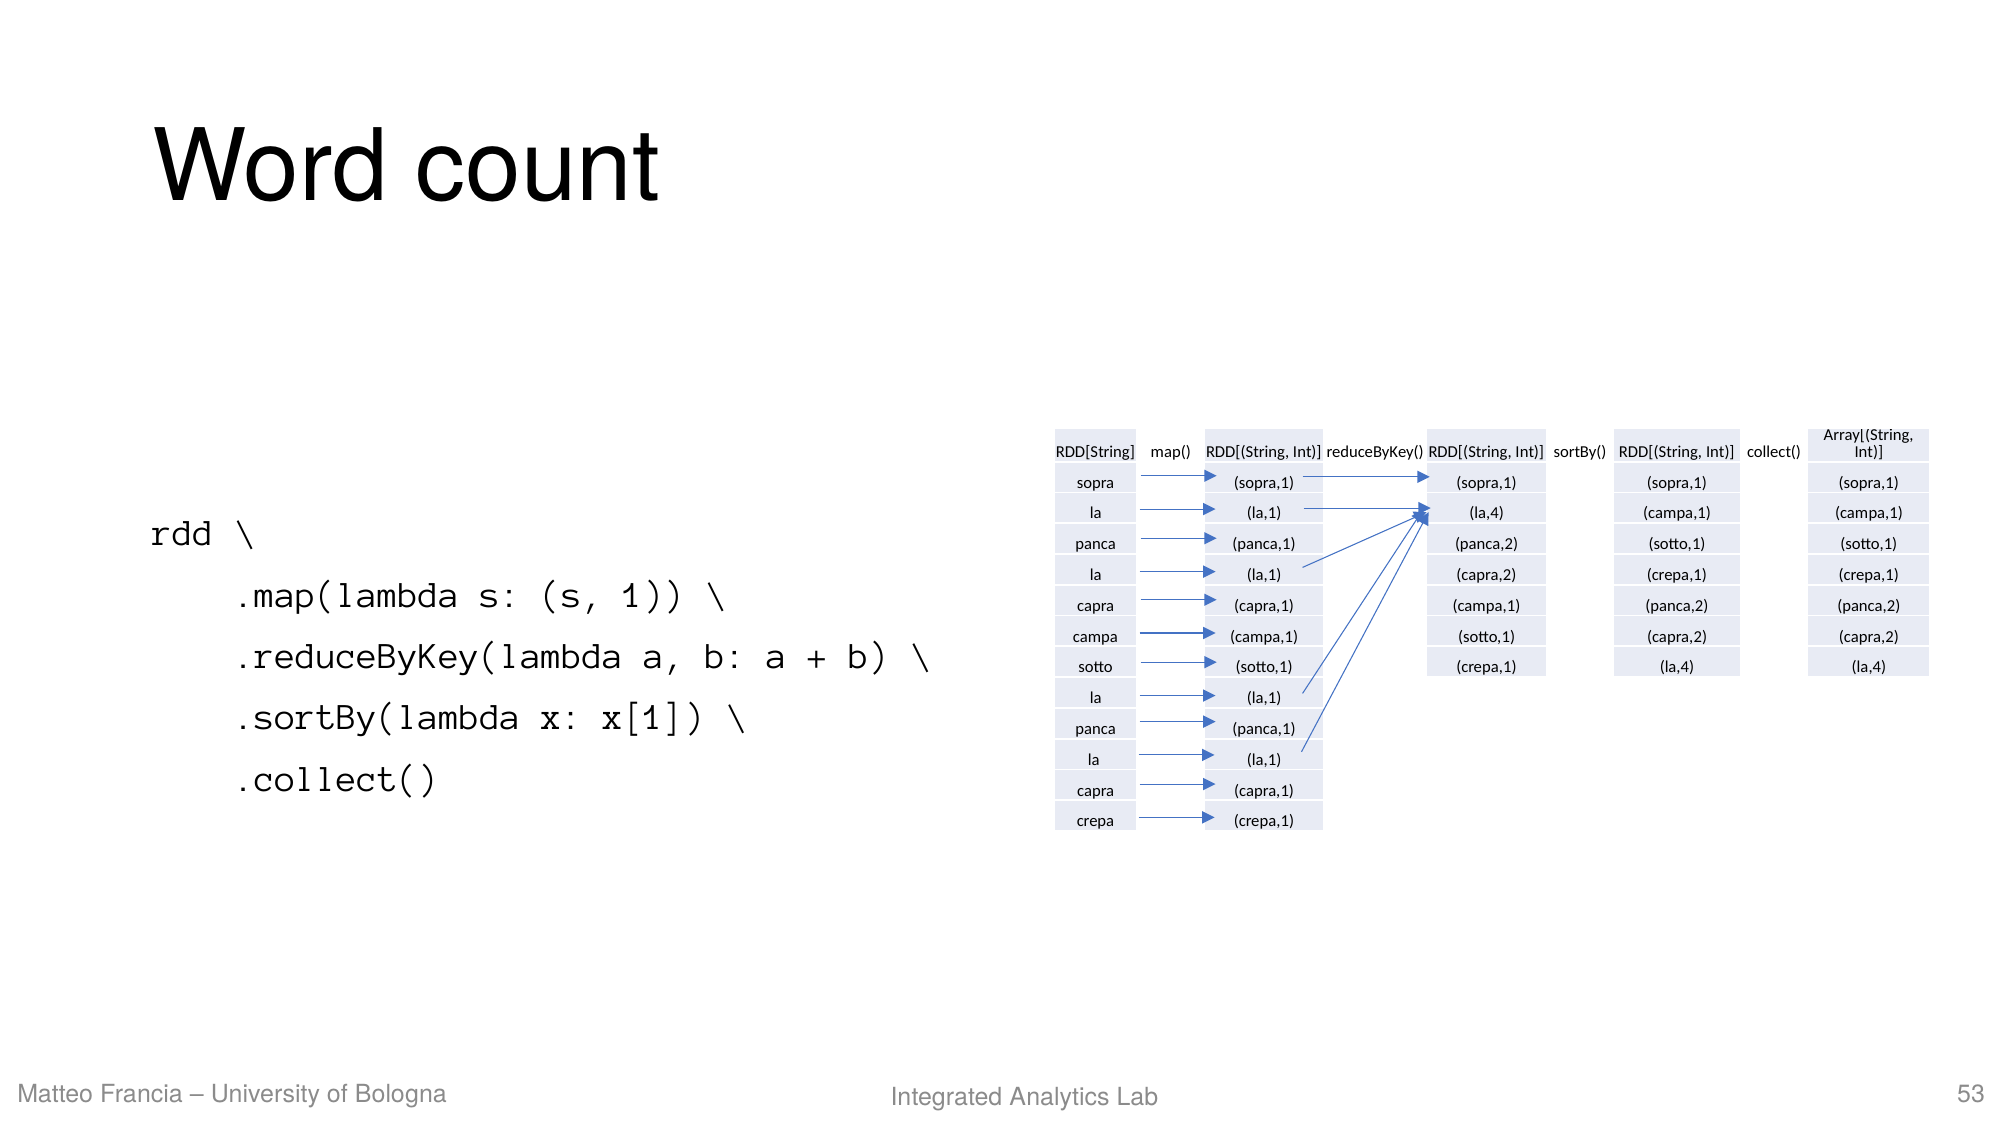

# Word count
rdd \
    .map(lambda s: (s, 1)) \
    .reduceByKey(lambda a, b: a + b) \
    .sortBy(lambda x: x[1]) \
    .collect()
| RDD[String] | map() | RDD[(String, Int)] | reduceByKey() | RDD[(String, Int)] | sortBy() | RDD[(String, Int)] | collect() | Array[(String, Int)] |
| --- | --- | --- | --- | --- | --- | --- | --- | --- |
| sopra |  | (sopra,1) |  | (sopra,1) |  | (sopra,1) |  | (sopra,1) |
| la |  | (la,1) |  | (la,4) |  | (campa,1) |  | (campa,1) |
| panca |  | (panca,1) |  | (panca,2) |  | (sotto,1) |  | (sotto,1) |
| la |  | (la,1) |  | (capra,2) |  | (crepa,1) |  | (crepa,1) |
| capra |  | (capra,1) |  | (campa,1) |  | (panca,2) |  | (panca,2) |
| campa |  | (campa,1) |  | (sotto,1) |  | (capra,2) |  | (capra,2) |
| sotto |  | (sotto,1) |  | (crepa,1) |  | (la,4) |  | (la,4) |
| la |  | (la,1) |  |  |  |  |  |  |
| panca |  | (panca,1) |  |  |  |  |  |  |
| la |  | (la,1) |  |  |  |  |  |  |
| capra |  | (capra,1) |  |  |  |  |  |  |
| crepa |  | (crepa,1) |  |  |  |  |  |  |

53
Matteo Francia – University of Bologna